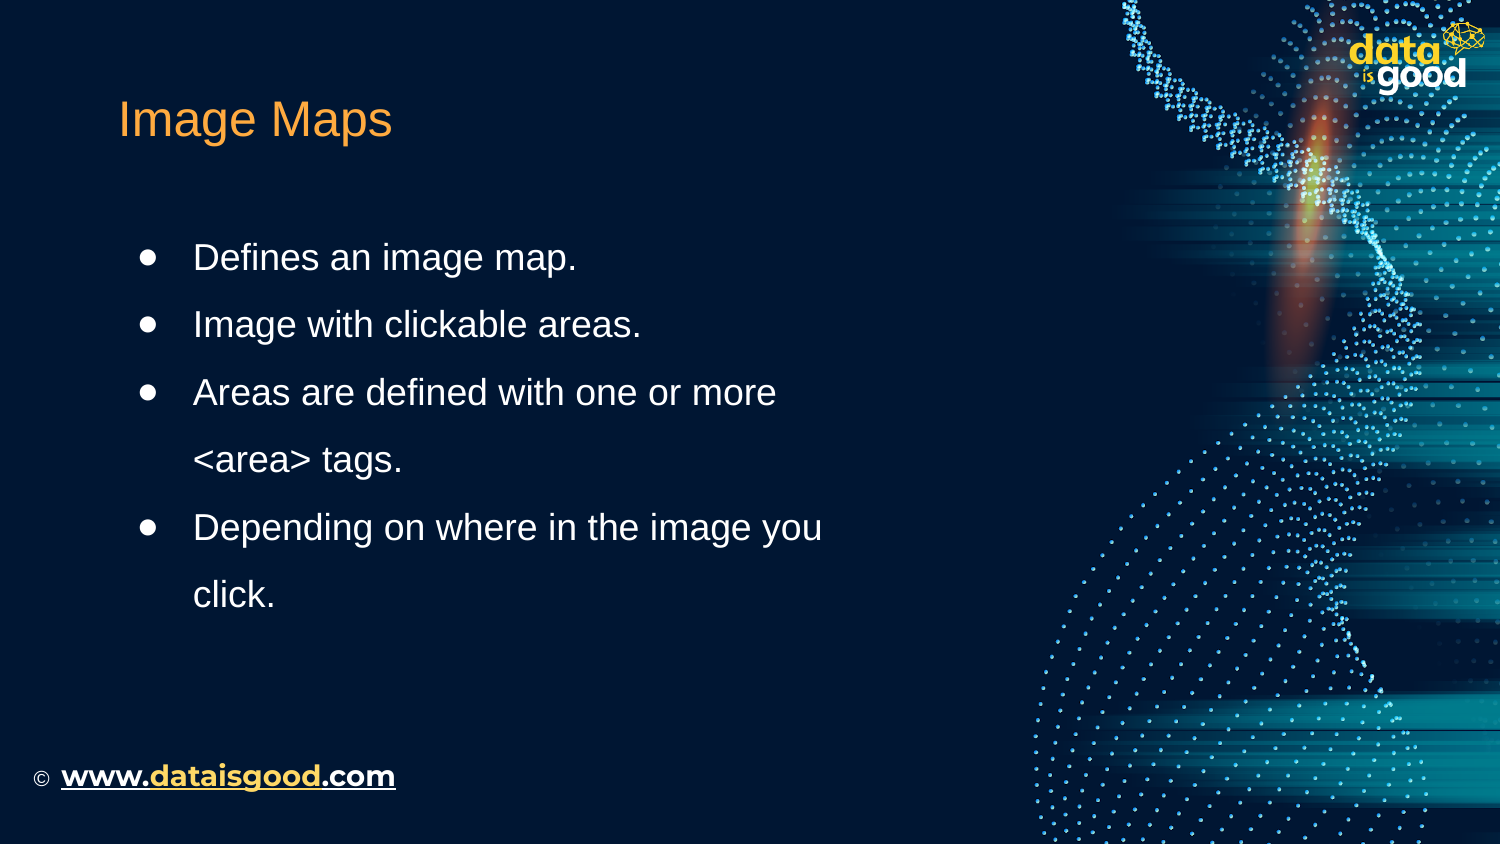

# Image Maps
Defines an image map.
Image with clickable areas.
Areas are defined with one or more <area> tags.
Depending on where in the image you click.